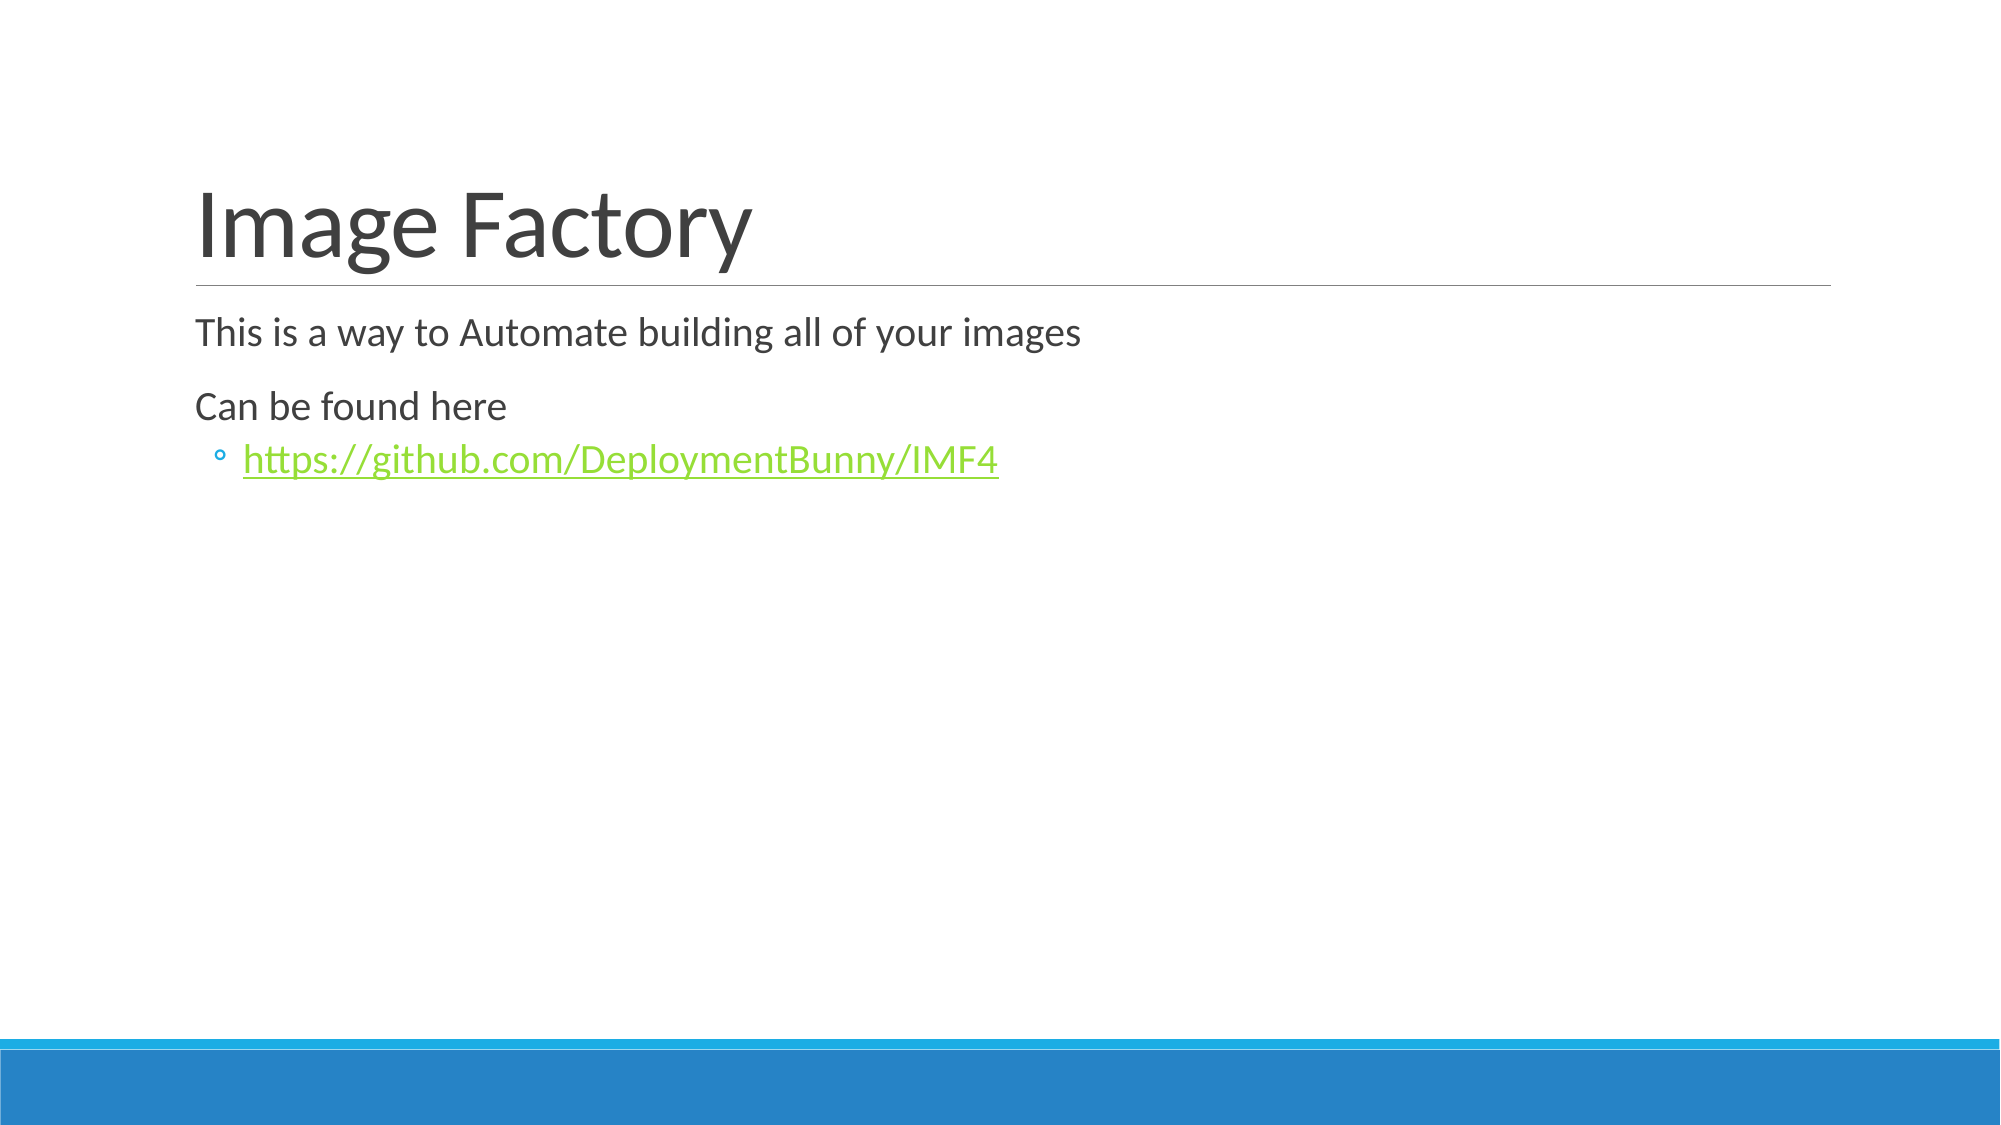

# Image Factory
This is a way to Automate building all of your images
Can be found here
https://github.com/DeploymentBunny/IMF4